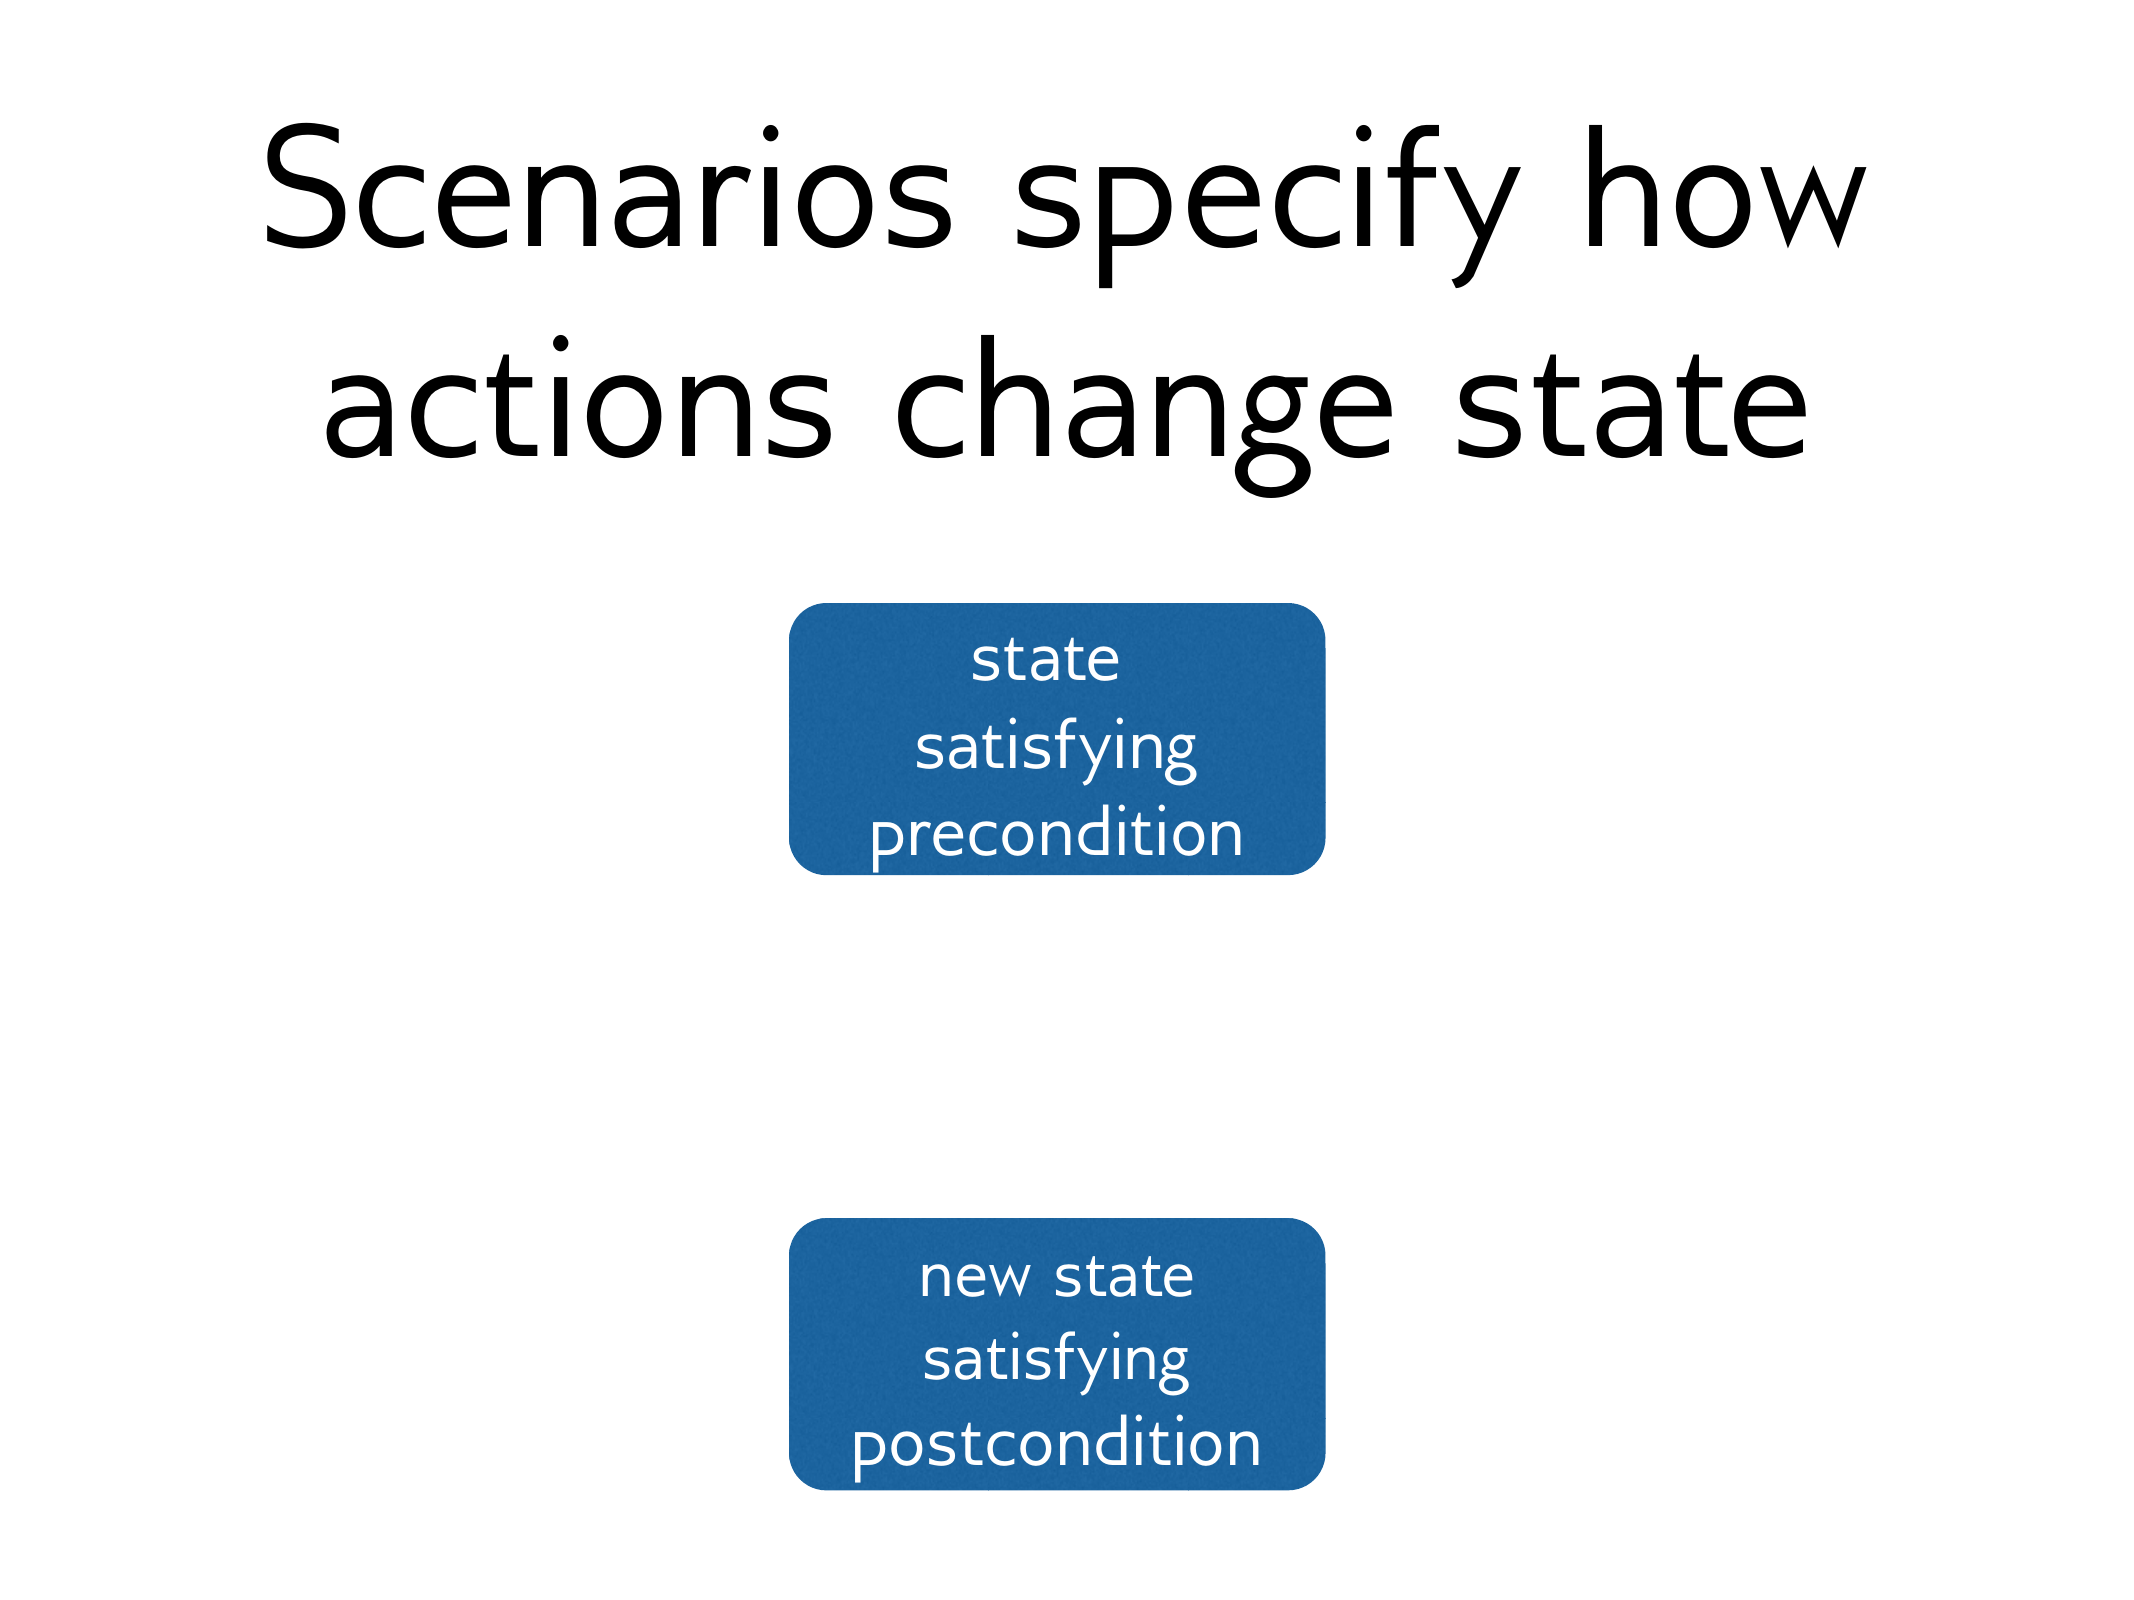

# Scenarios specify how actions change state
state
satisfying precondition

action
new state satisfying postcondition